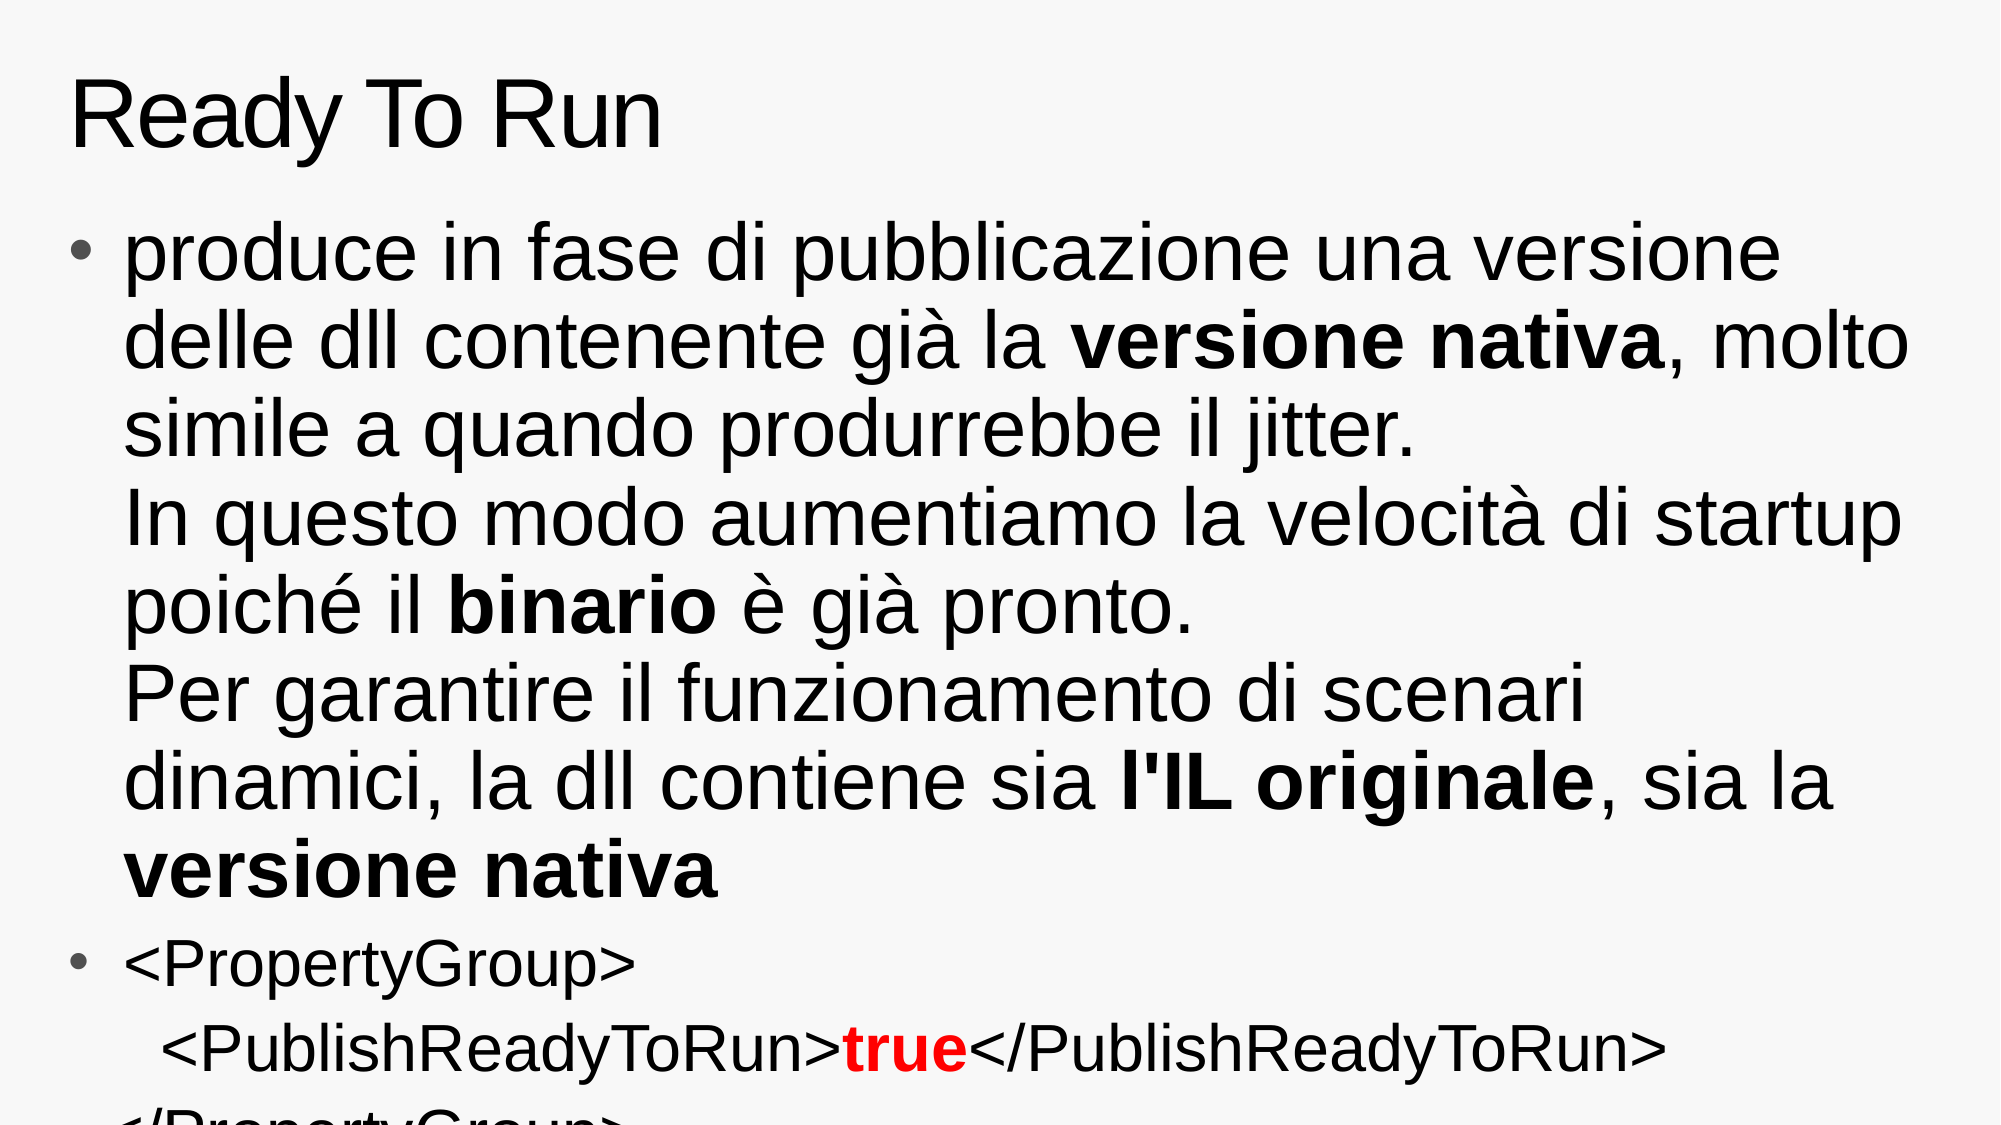

# Ready To Run
produce in fase di pubblicazione una versione delle dll contenente già la versione nativa, molto simile a quando produrrebbe il jitter.
In questo modo aumentiamo la velocità di startup poiché il binario è già pronto.
Per garantire il funzionamento di scenari dinamici, la dll contiene sia l'IL originale, sia la versione nativa
<PropertyGroup>
     <PublishReadyToRun>true</PublishReadyToRun>
  </PropertyGroup>